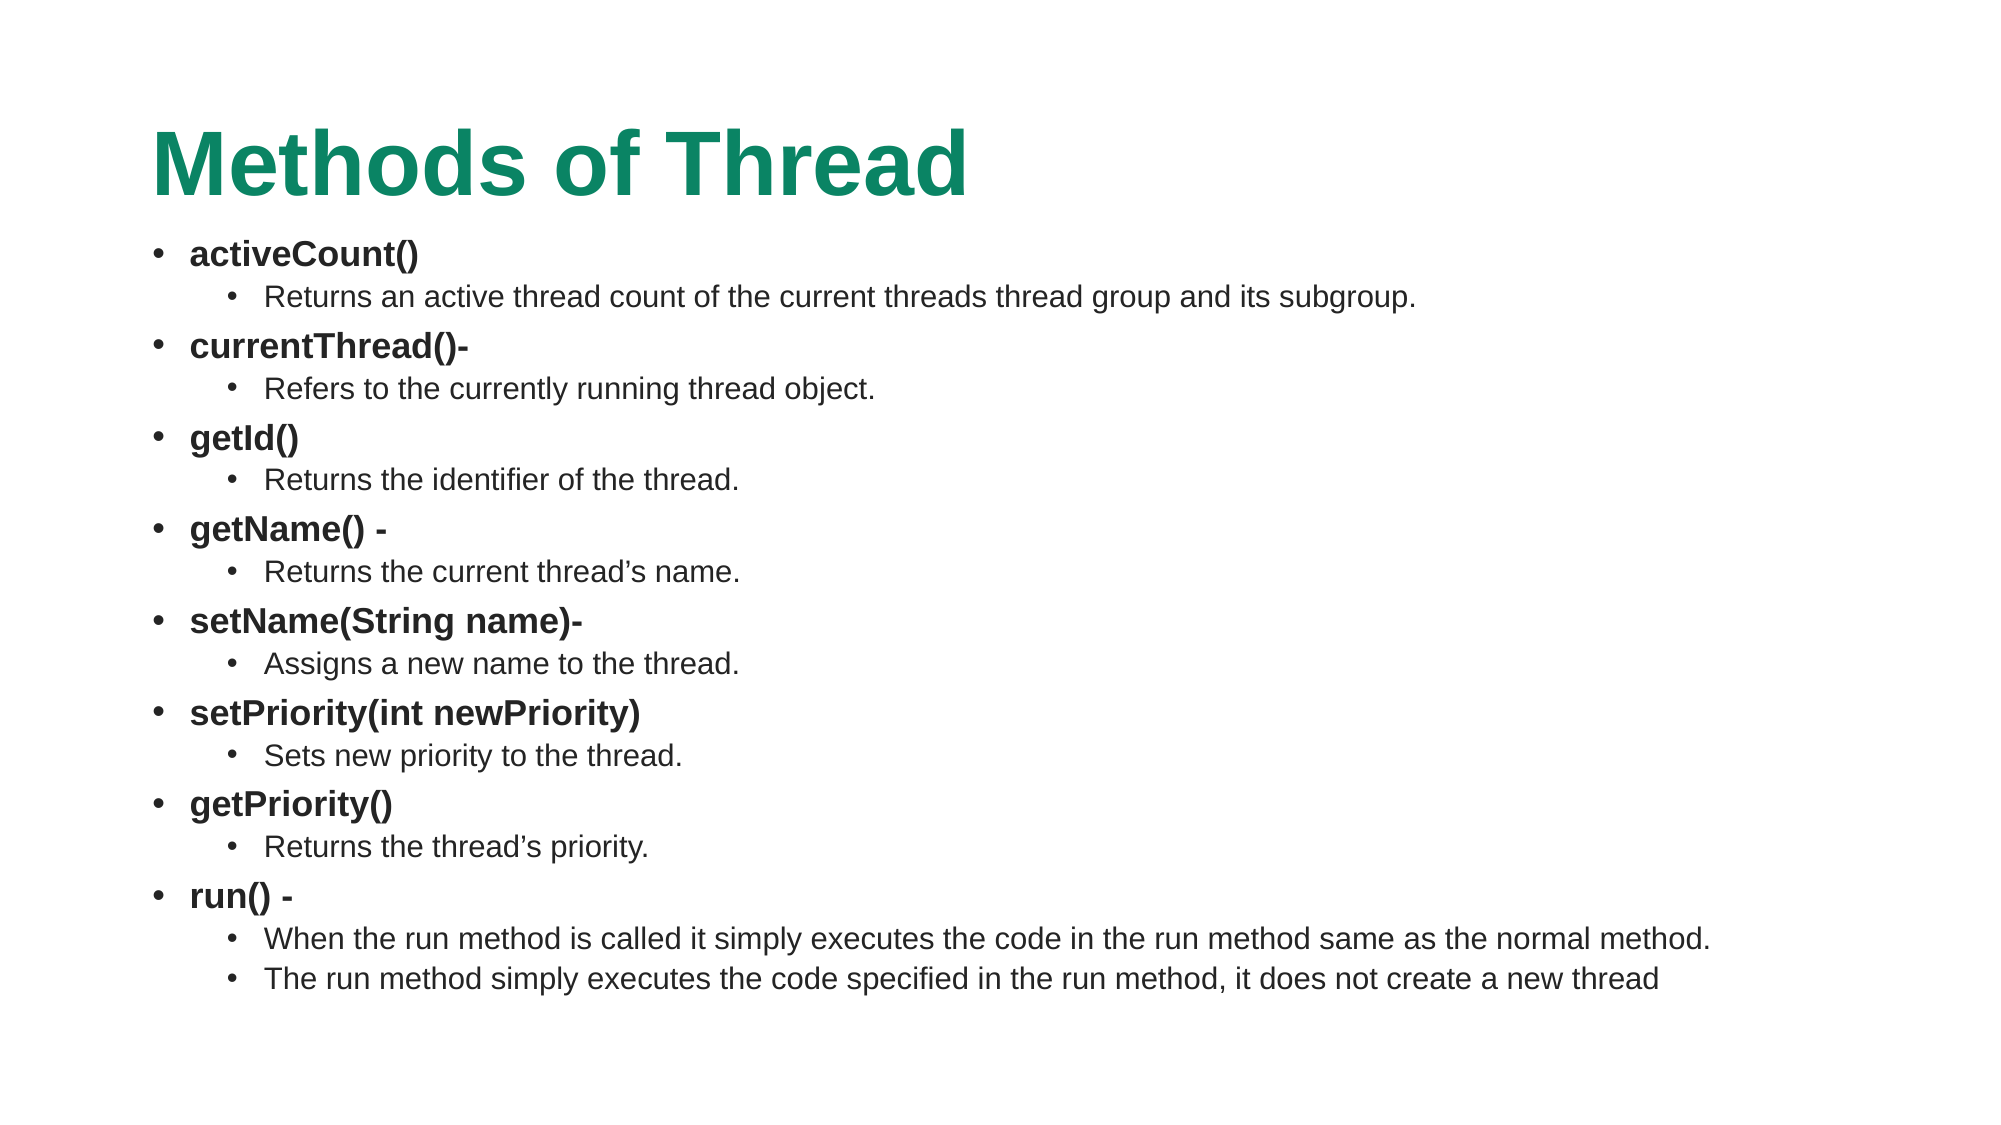

# Methods of Thread
activeCount()
Returns an active thread count of the current threads thread group and its subgroup.
currentThread()-
Refers to the currently running thread object.
getId()
Returns the identifier of the thread.
getName() -
Returns the current thread’s name.
setName(String name)-
Assigns a new name to the thread.
setPriority(int newPriority)
Sets new priority to the thread.
getPriority()
Returns the thread’s priority.
run() -
When the run method is called it simply executes the code in the run method same as the normal method.
The run method simply executes the code specified in the run method, it does not create a new thread